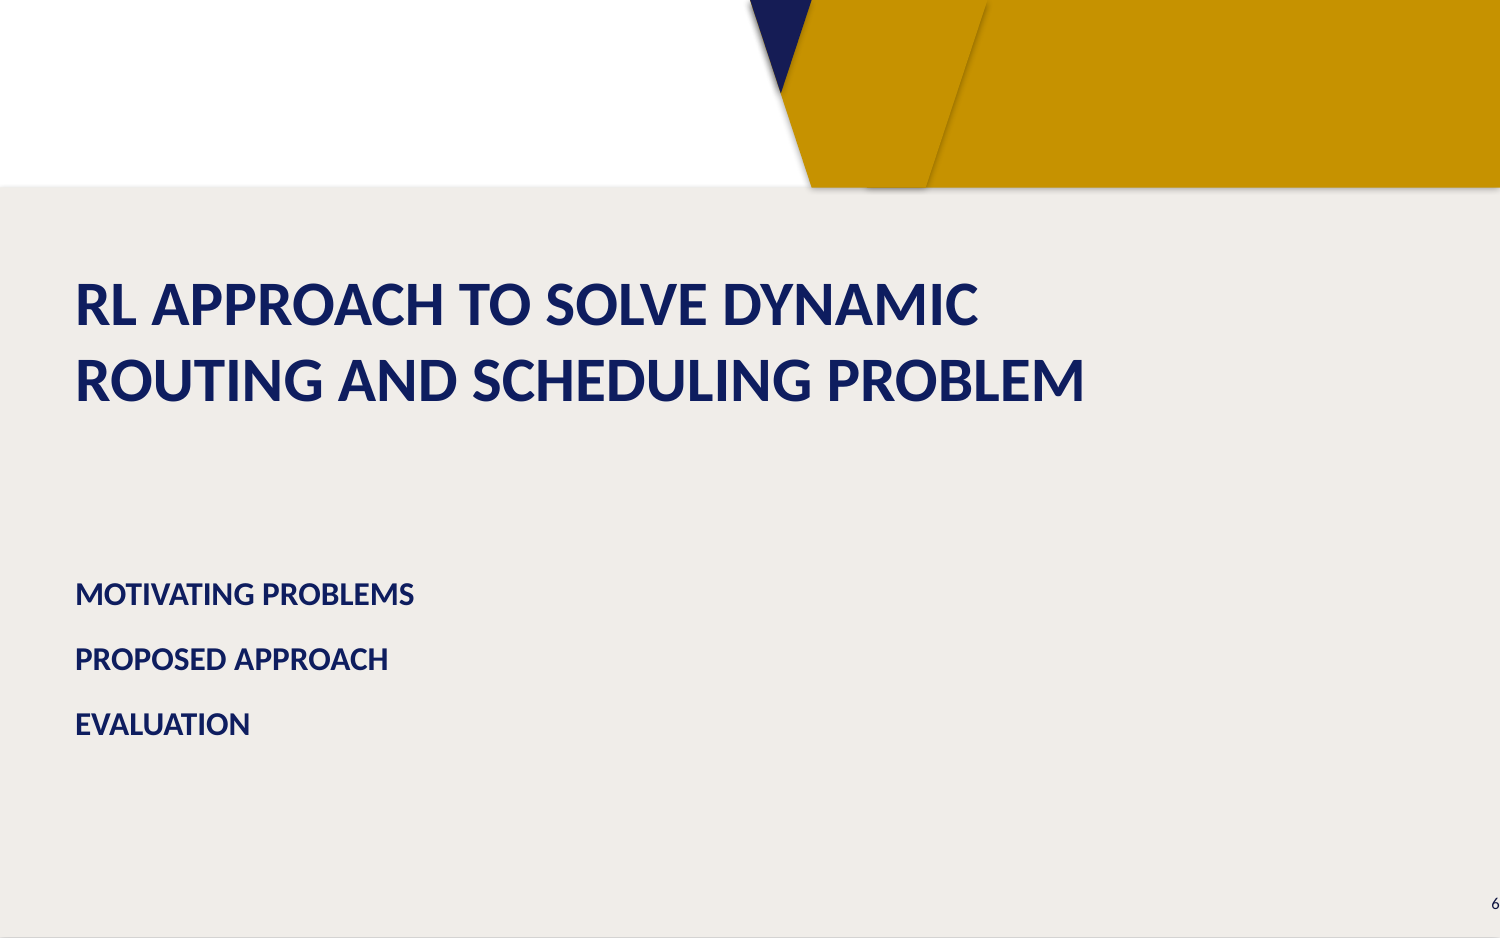

# RL APPROACH TO SOLVE DYNAMIC ROUTING AND SCHEDULING PROBLEM
MOTIVATING PROBLEMS
PROPOSED APPROACH
EVALUATION

6